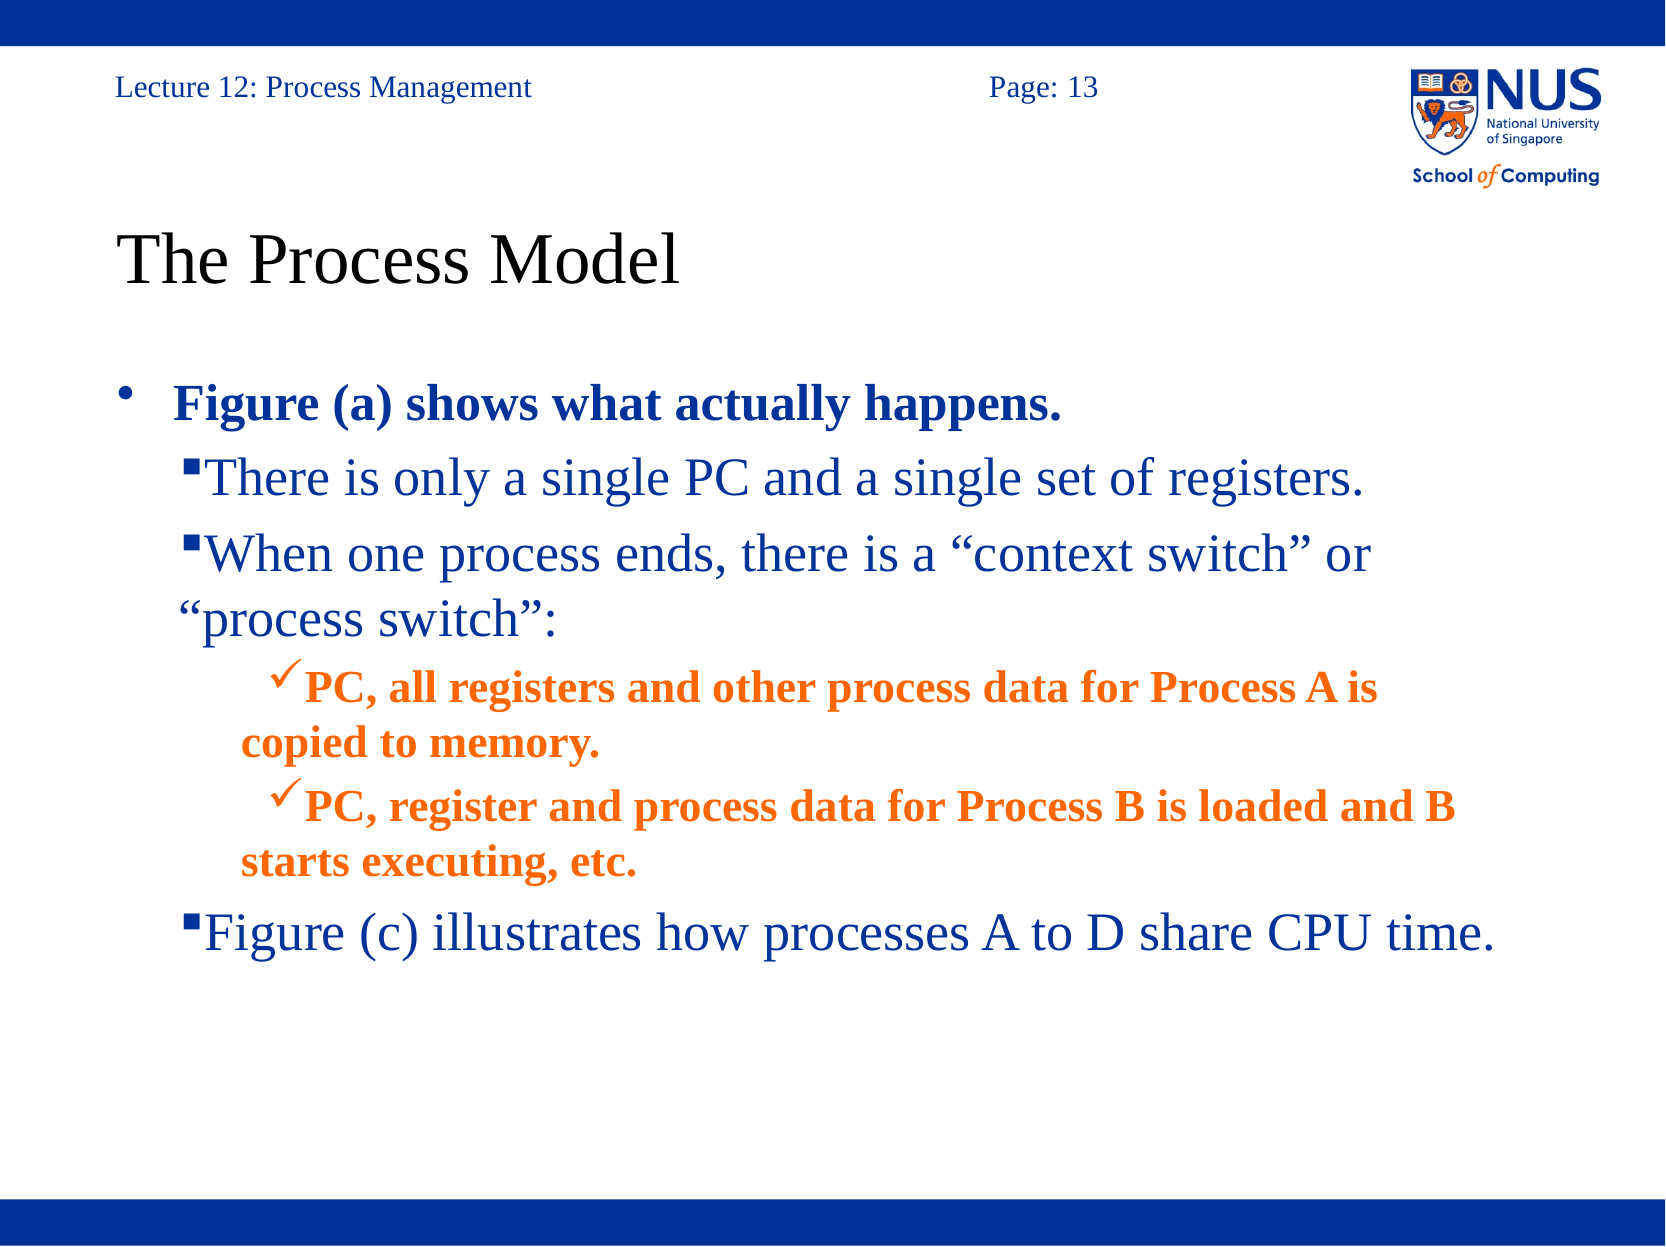

# The Process Model
Figure (a) shows what actually happens.
There is only a single PC and a single set of registers.
When one process ends, there is a “context switch” or “process switch”:
PC, all registers and other process data for Process A is copied to memory.
PC, register and process data for Process B is loaded and B starts executing, etc.
Figure (c) illustrates how processes A to D share CPU time.